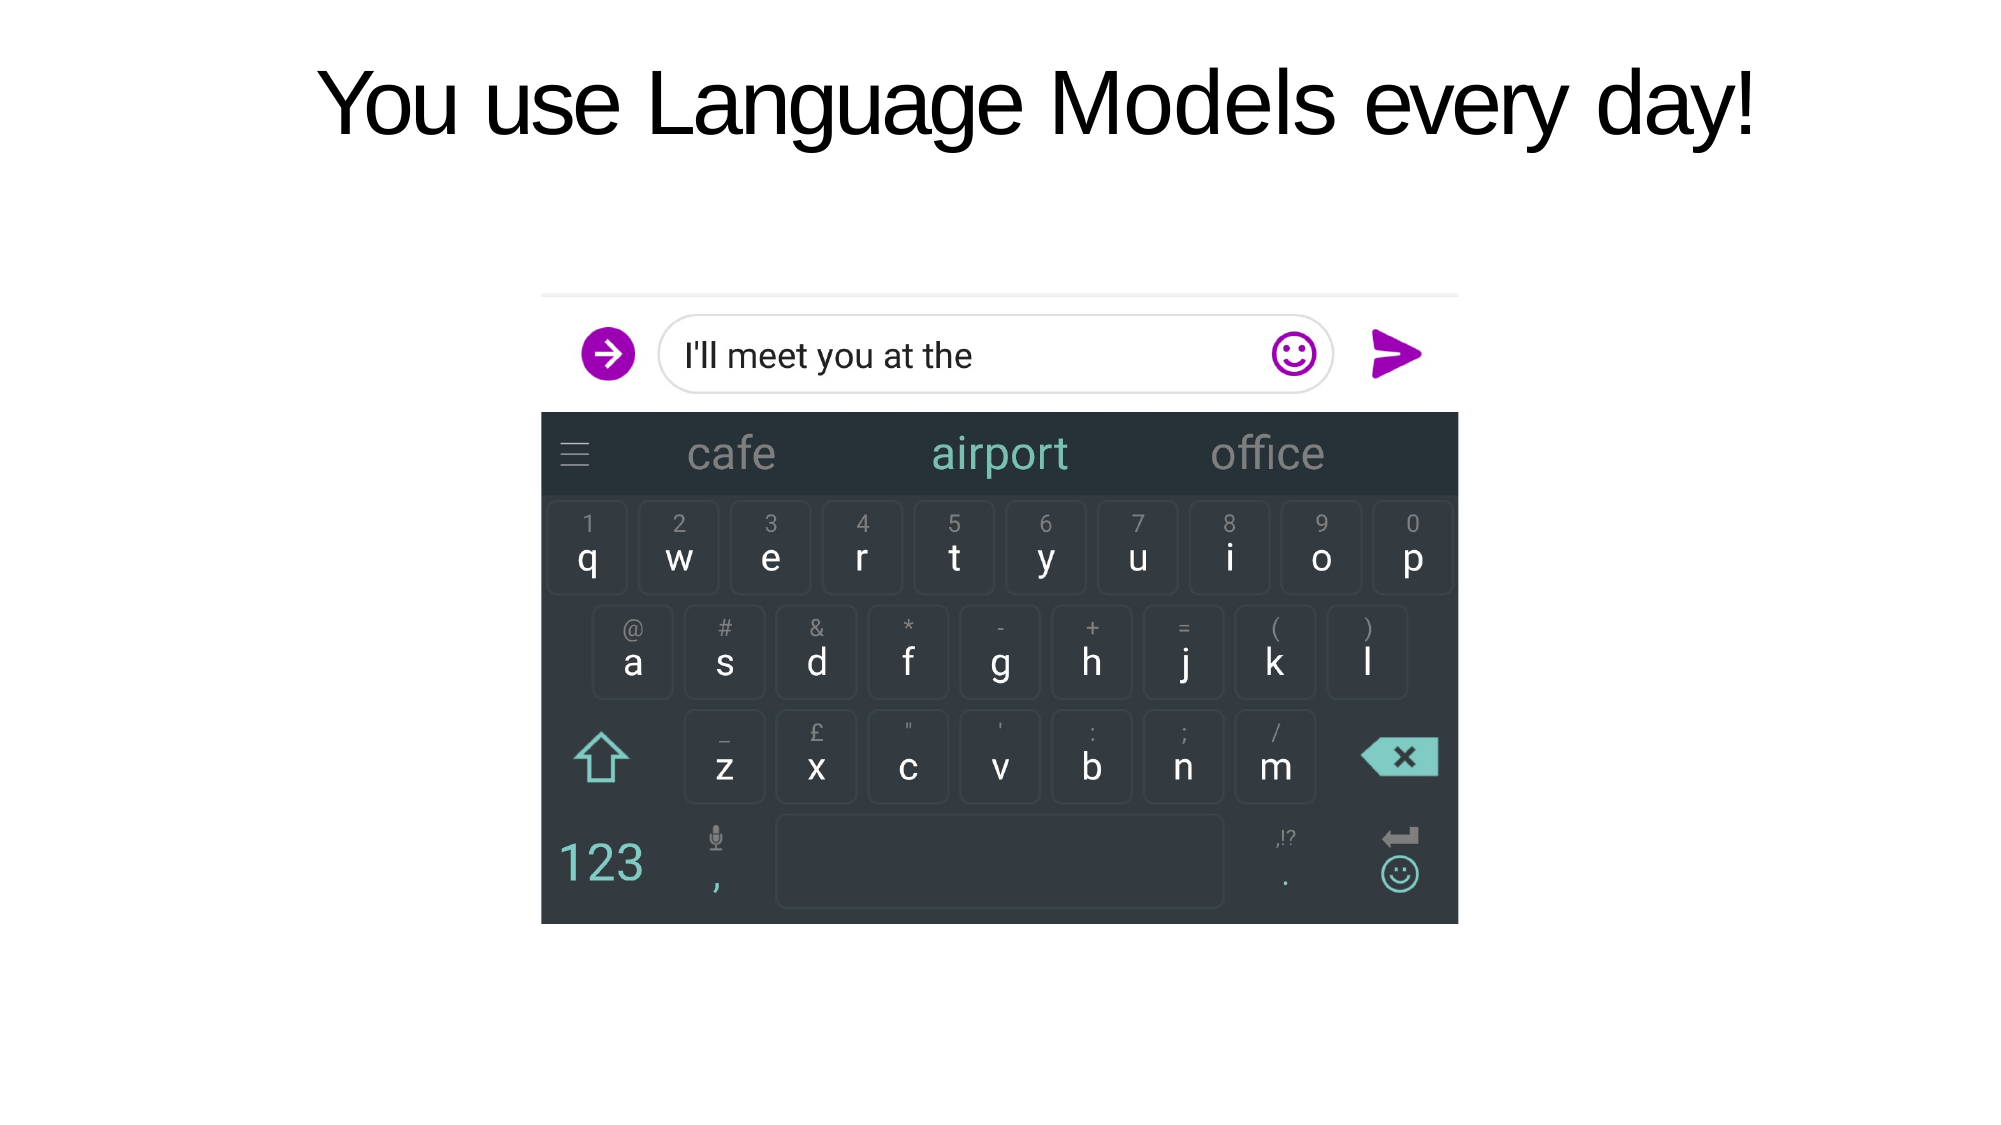

# You use Language Models every day!